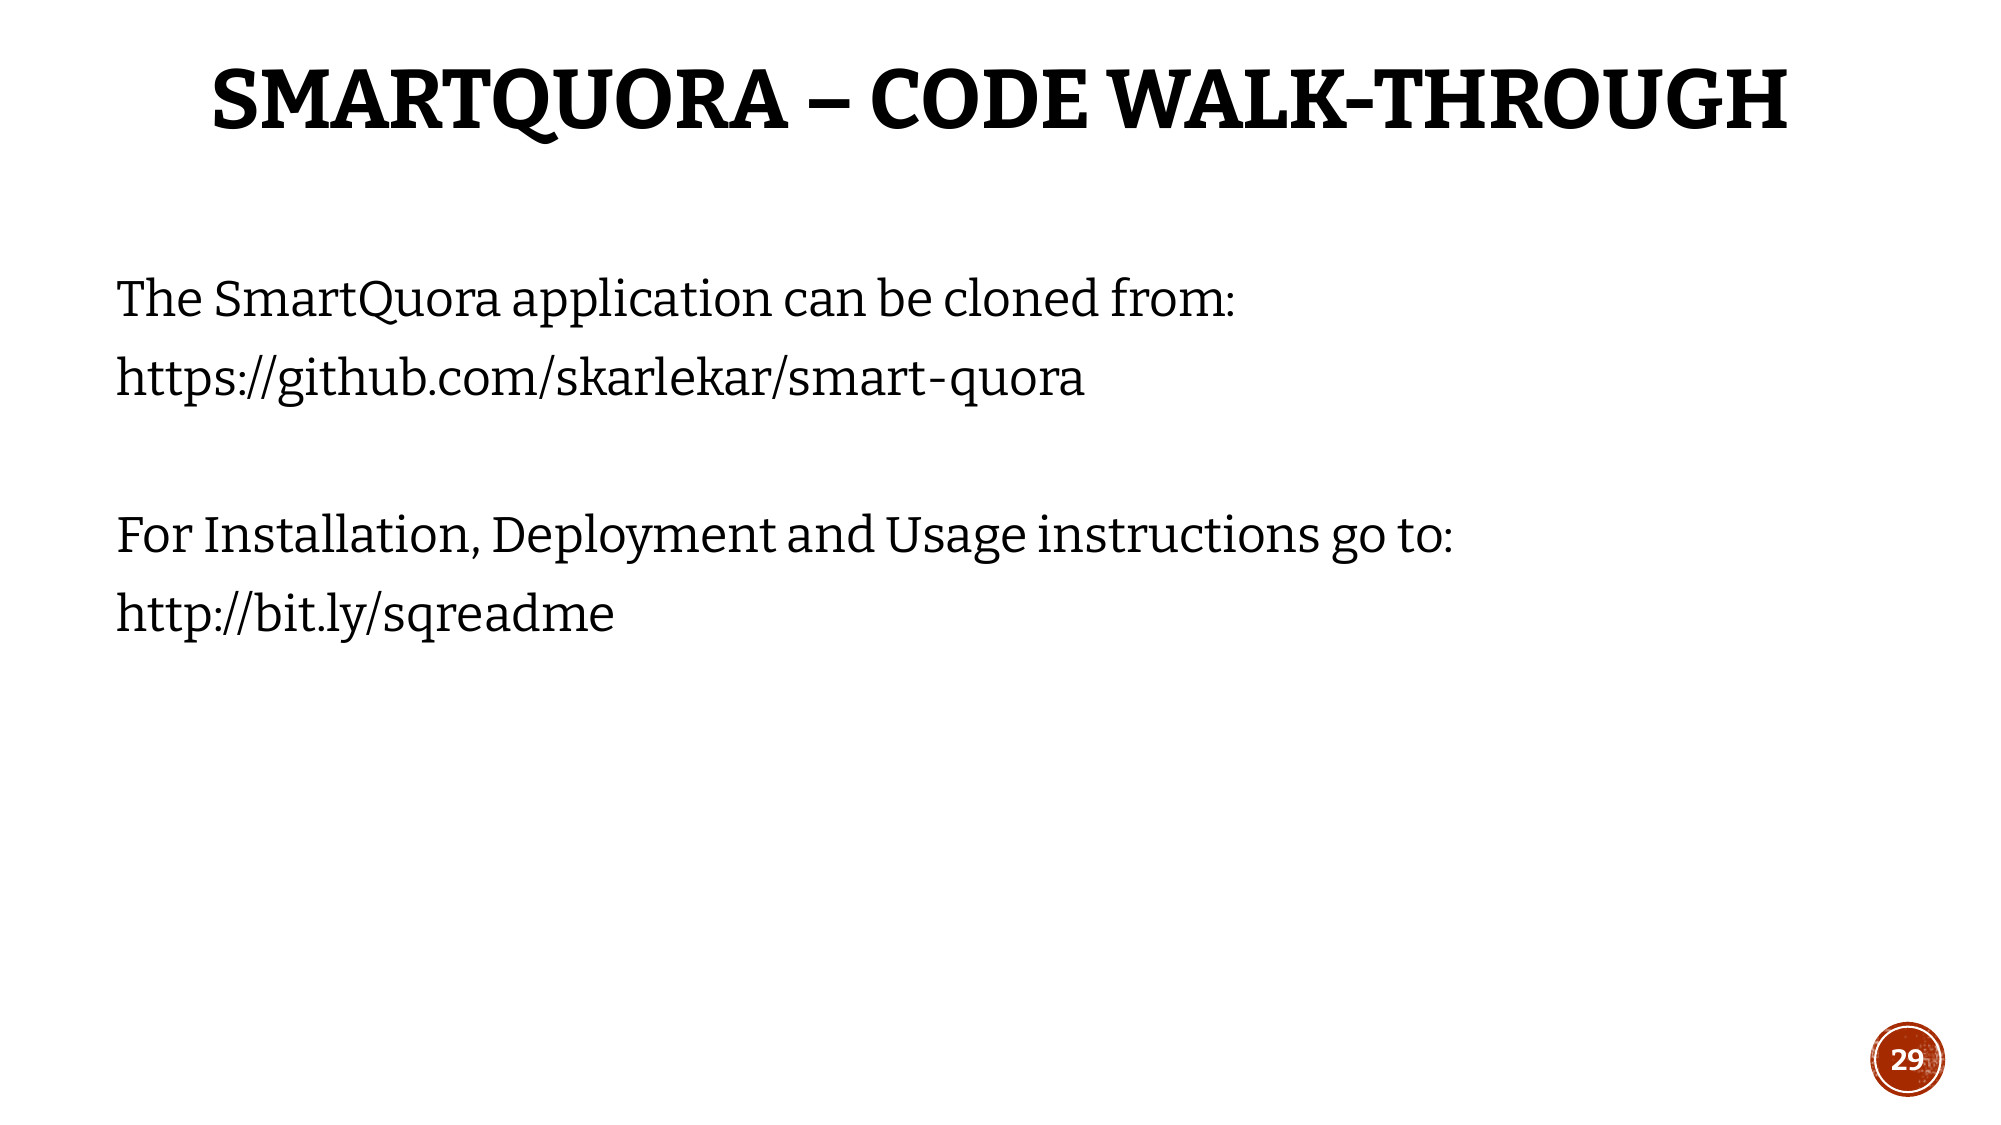

# Smartquora – Code Walk-Through

The SmartQuora application can be cloned from:
https://github.com/skarlekar/smart-quora

For Installation, Deployment and Usage instructions go to:
http://bit.ly/sqreadme

29